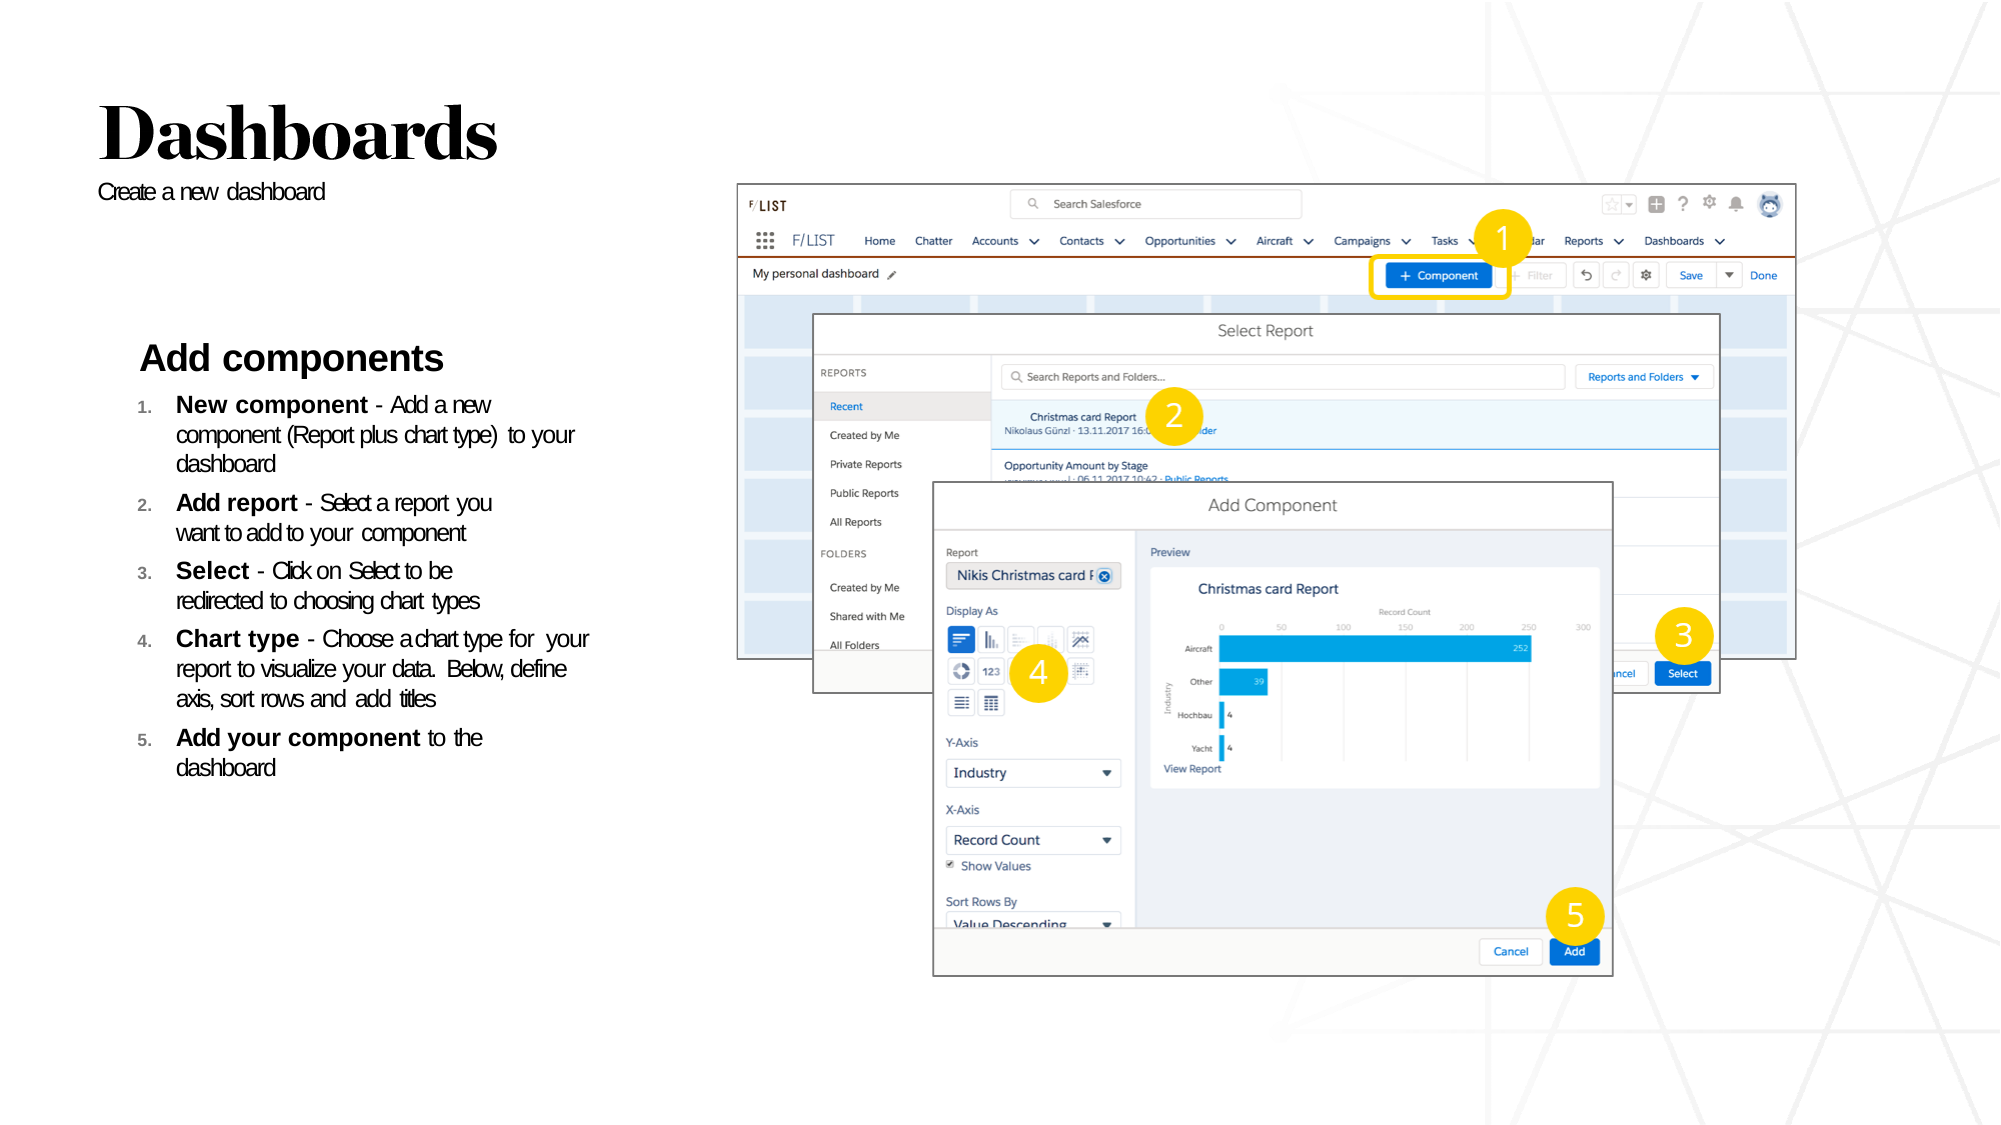

Create a new dashboard

# Add components
New component - Add a new  component (Report plus chart type)  to your dashboard
Add report - Select a report you
want to add to your component
Select - Click on Select to be
redirected to choosing chart types
Chart type - Choose a chart type for  your report to visualize your data.  Below, define axis, sort rows and  add titles
Add your component to the  dashboard